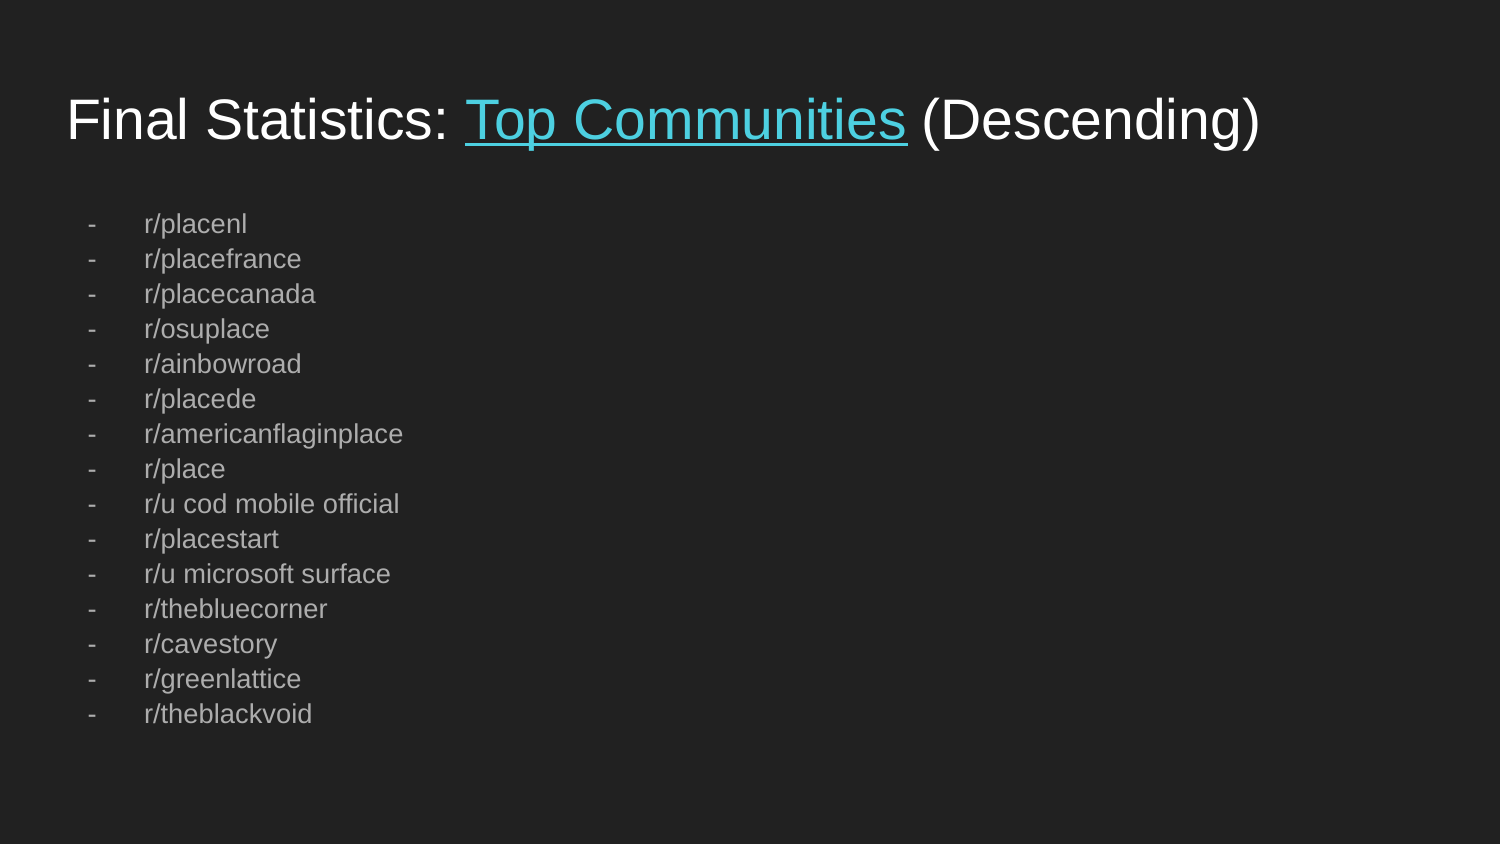

# Final Statistics: Top Communities (Descending)
 r/placenl
 r/placefrance
 r/placecanada
 r/osuplace
 r/ainbowroad
 r/placede
 r/americanflaginplace
 r/place
 r/u cod mobile official
 r/placestart
 r/u microsoft surface
 r/thebluecorner
 r/cavestory
 r/greenlattice
 r/theblackvoid